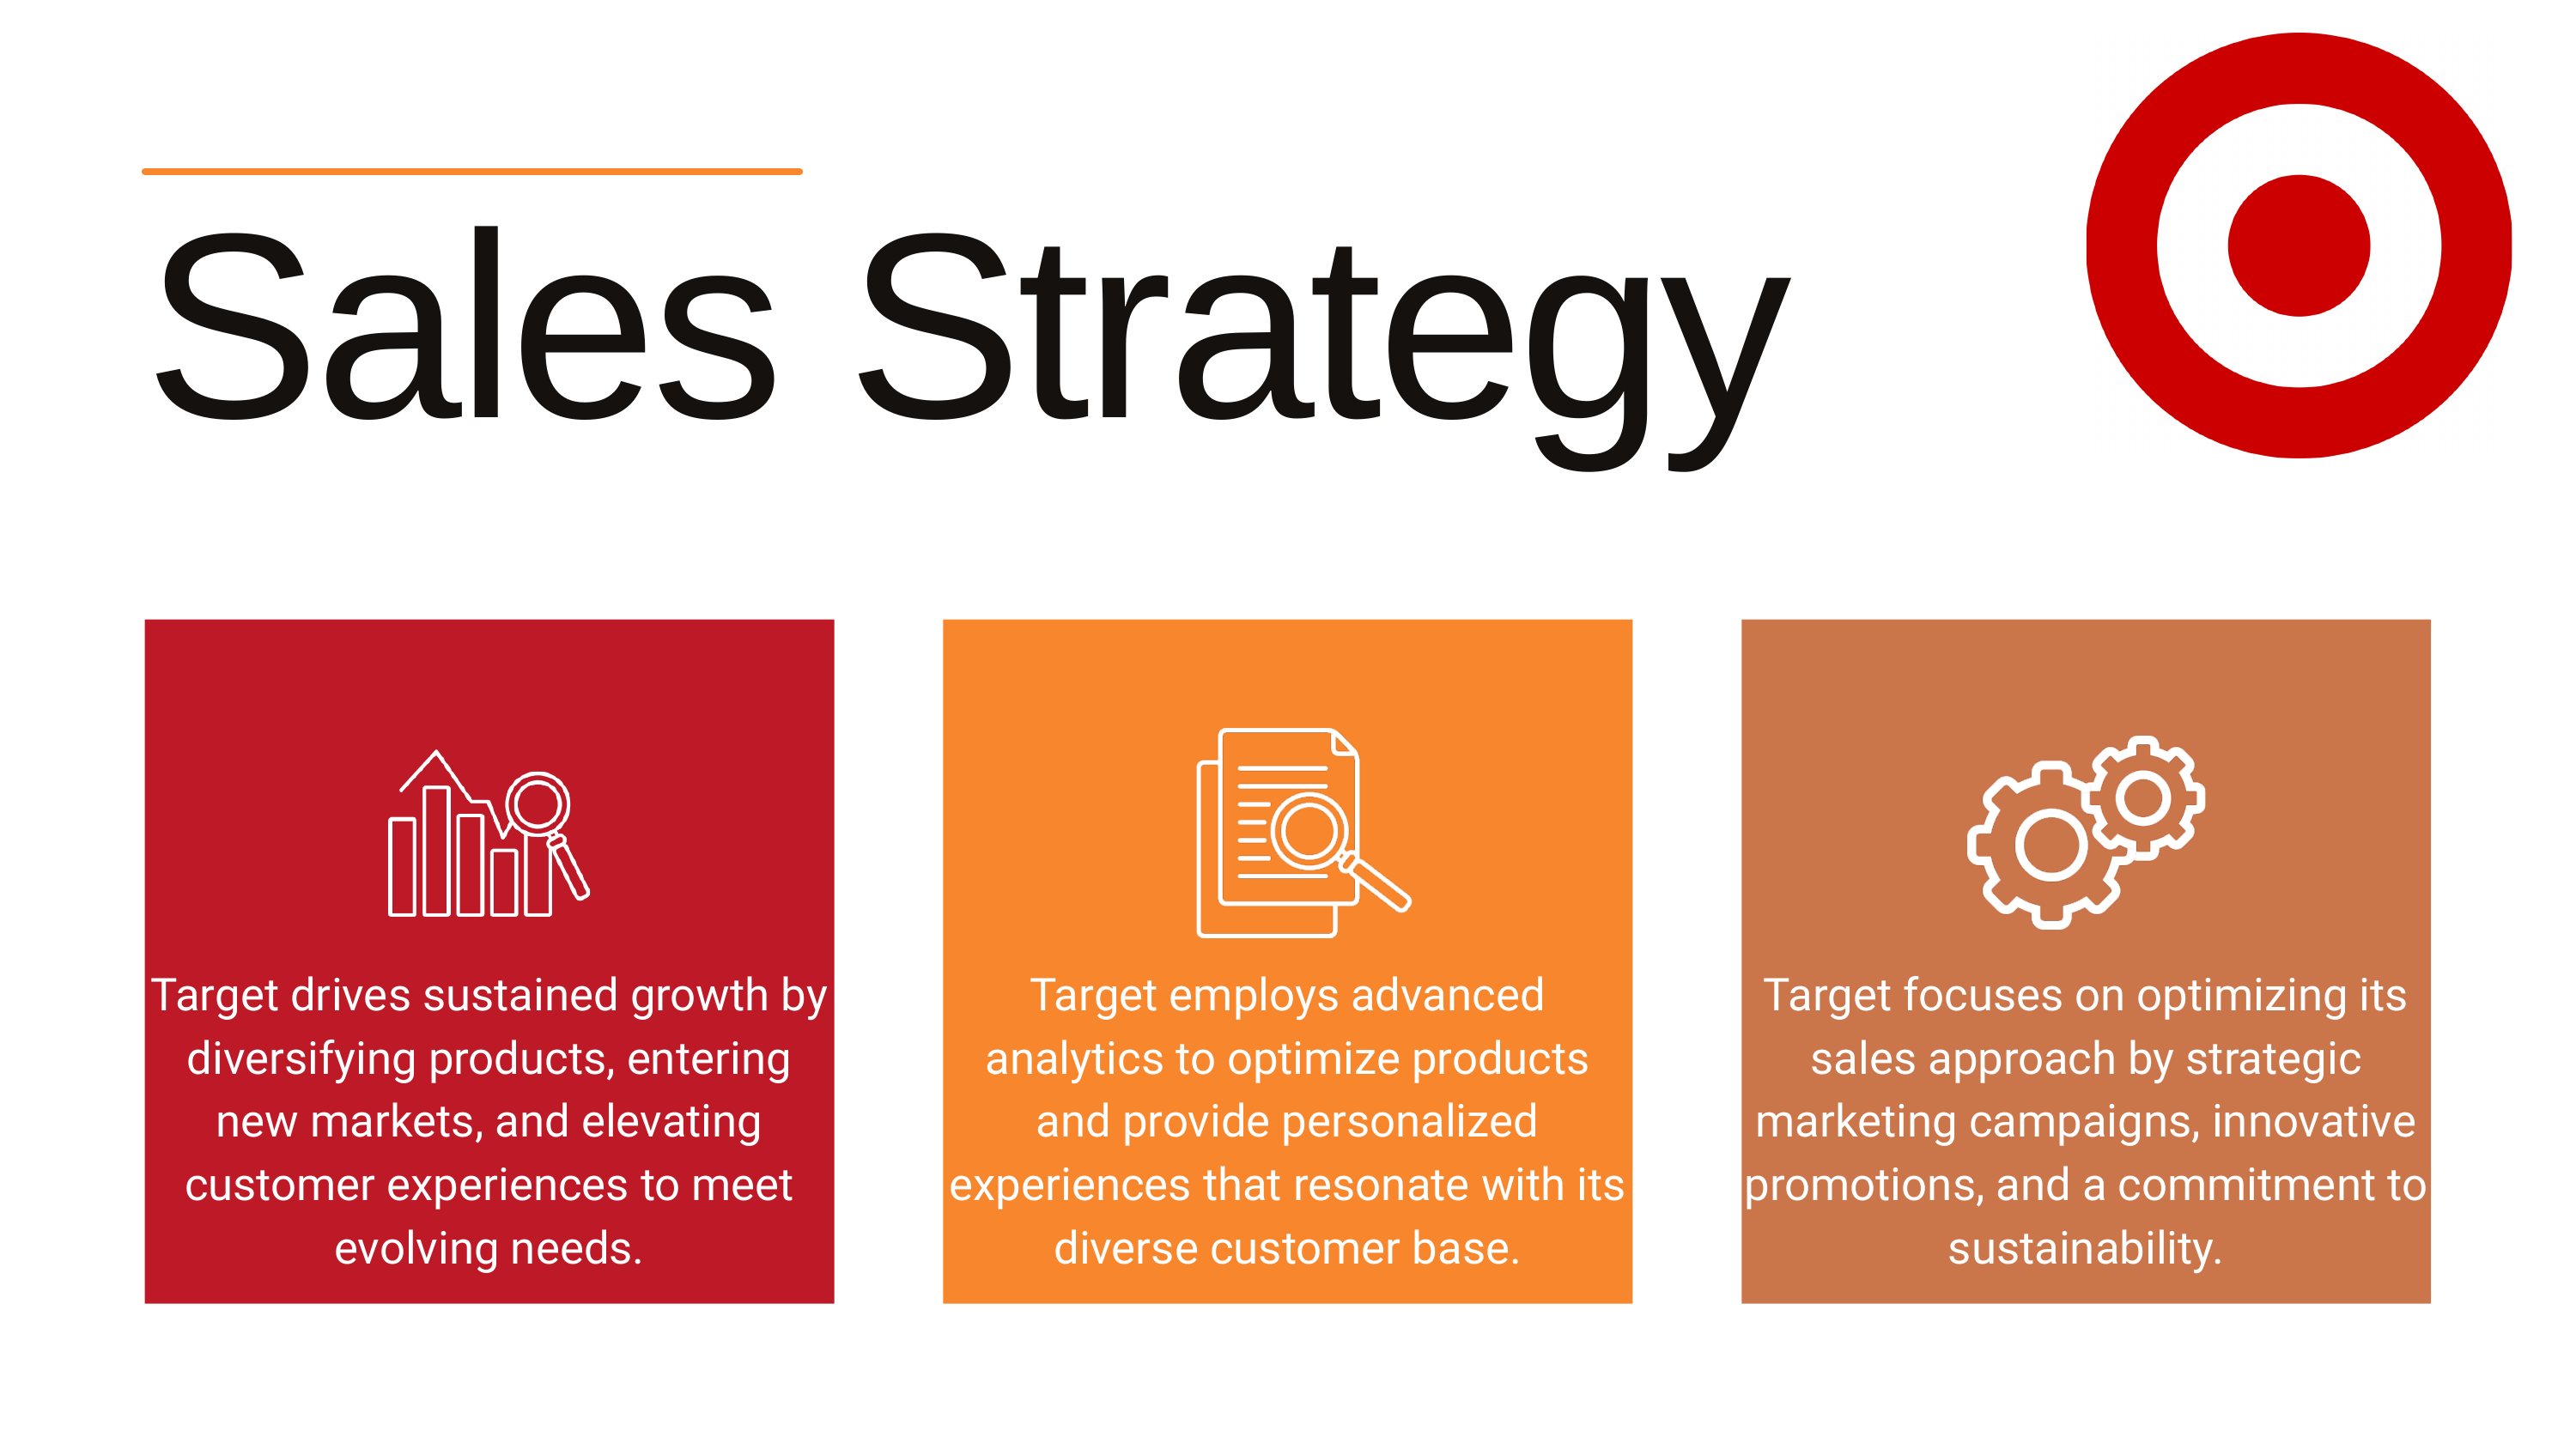

Sales Strategy

Target drives sustained growth by diversifying products, entering new markets, and elevating customer experiences to meet evolving needs.
Target employs advanced analytics to optimize products and provide personalized experiences that resonate with its diverse customer base.
Target focuses on optimizing its sales approach by strategic marketing campaigns, innovative promotions, and a commitment to sustainability.